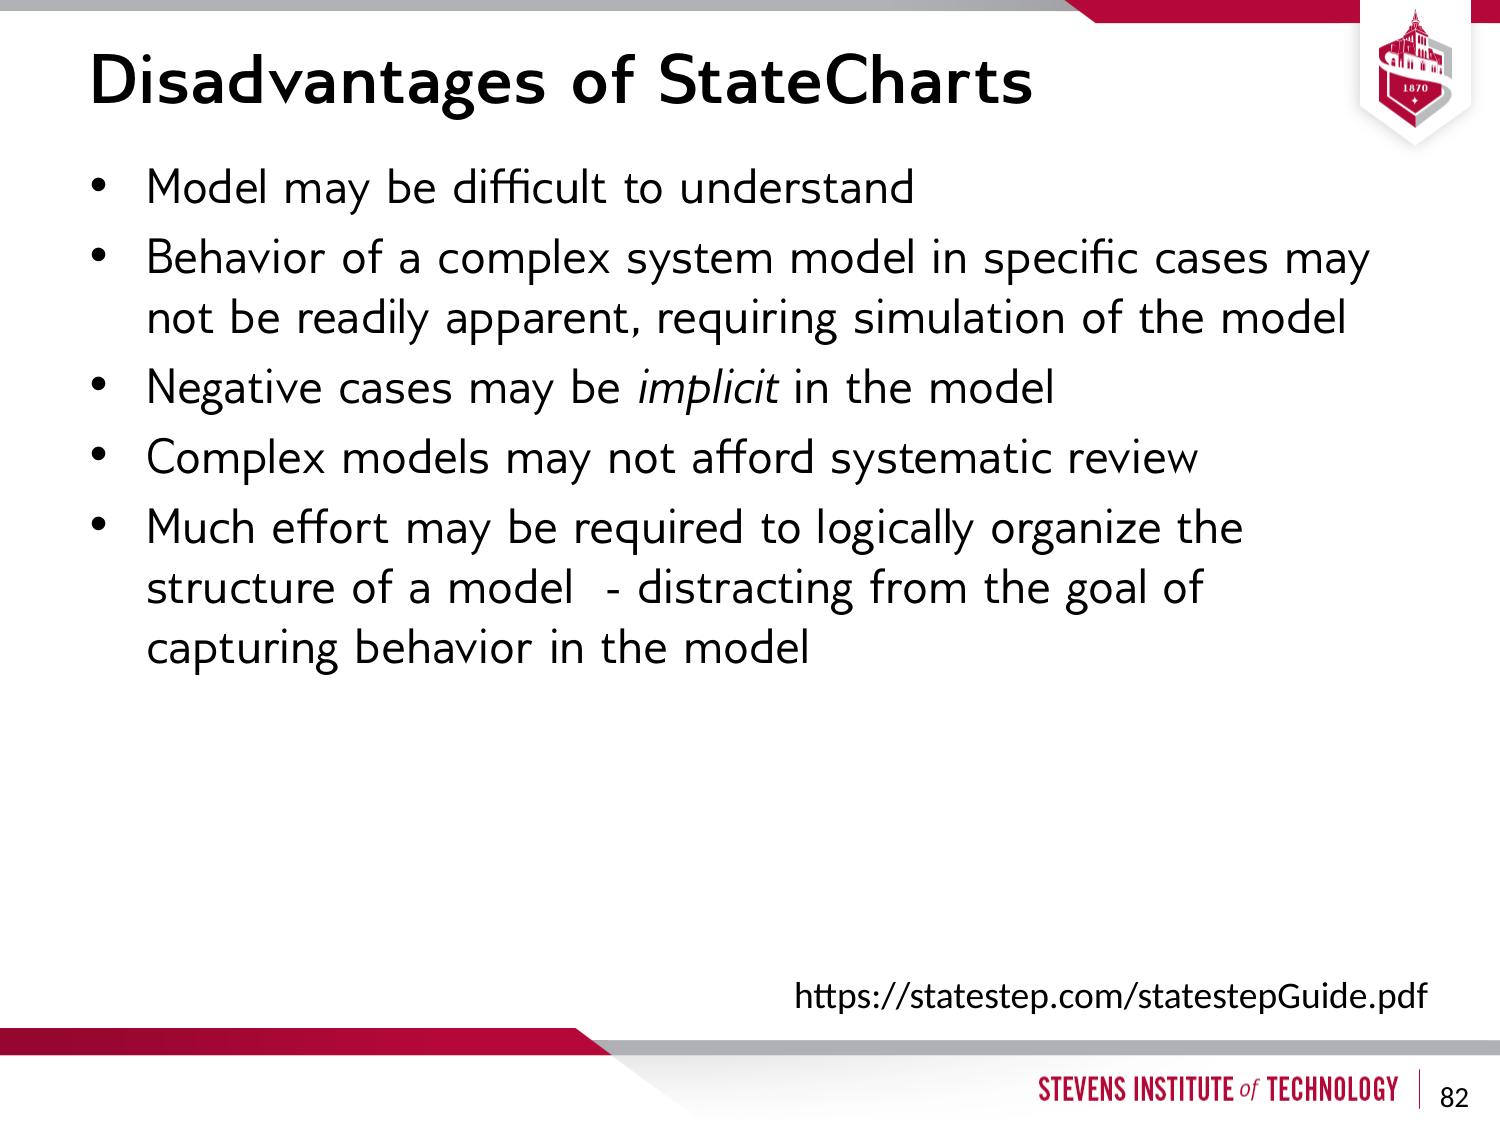

# Disadvantages of StateCharts
Model may be difficult to understand
Behavior of a complex system model in specific cases may not be readily apparent, requiring simulation of the model
Negative cases may be implicit in the model
Complex models may not afford systematic review
Much effort may be required to logically organize the structure of a model  - distracting from the goal of capturing behavior in the model
https://statestep.com/statestepGuide.pdf
82